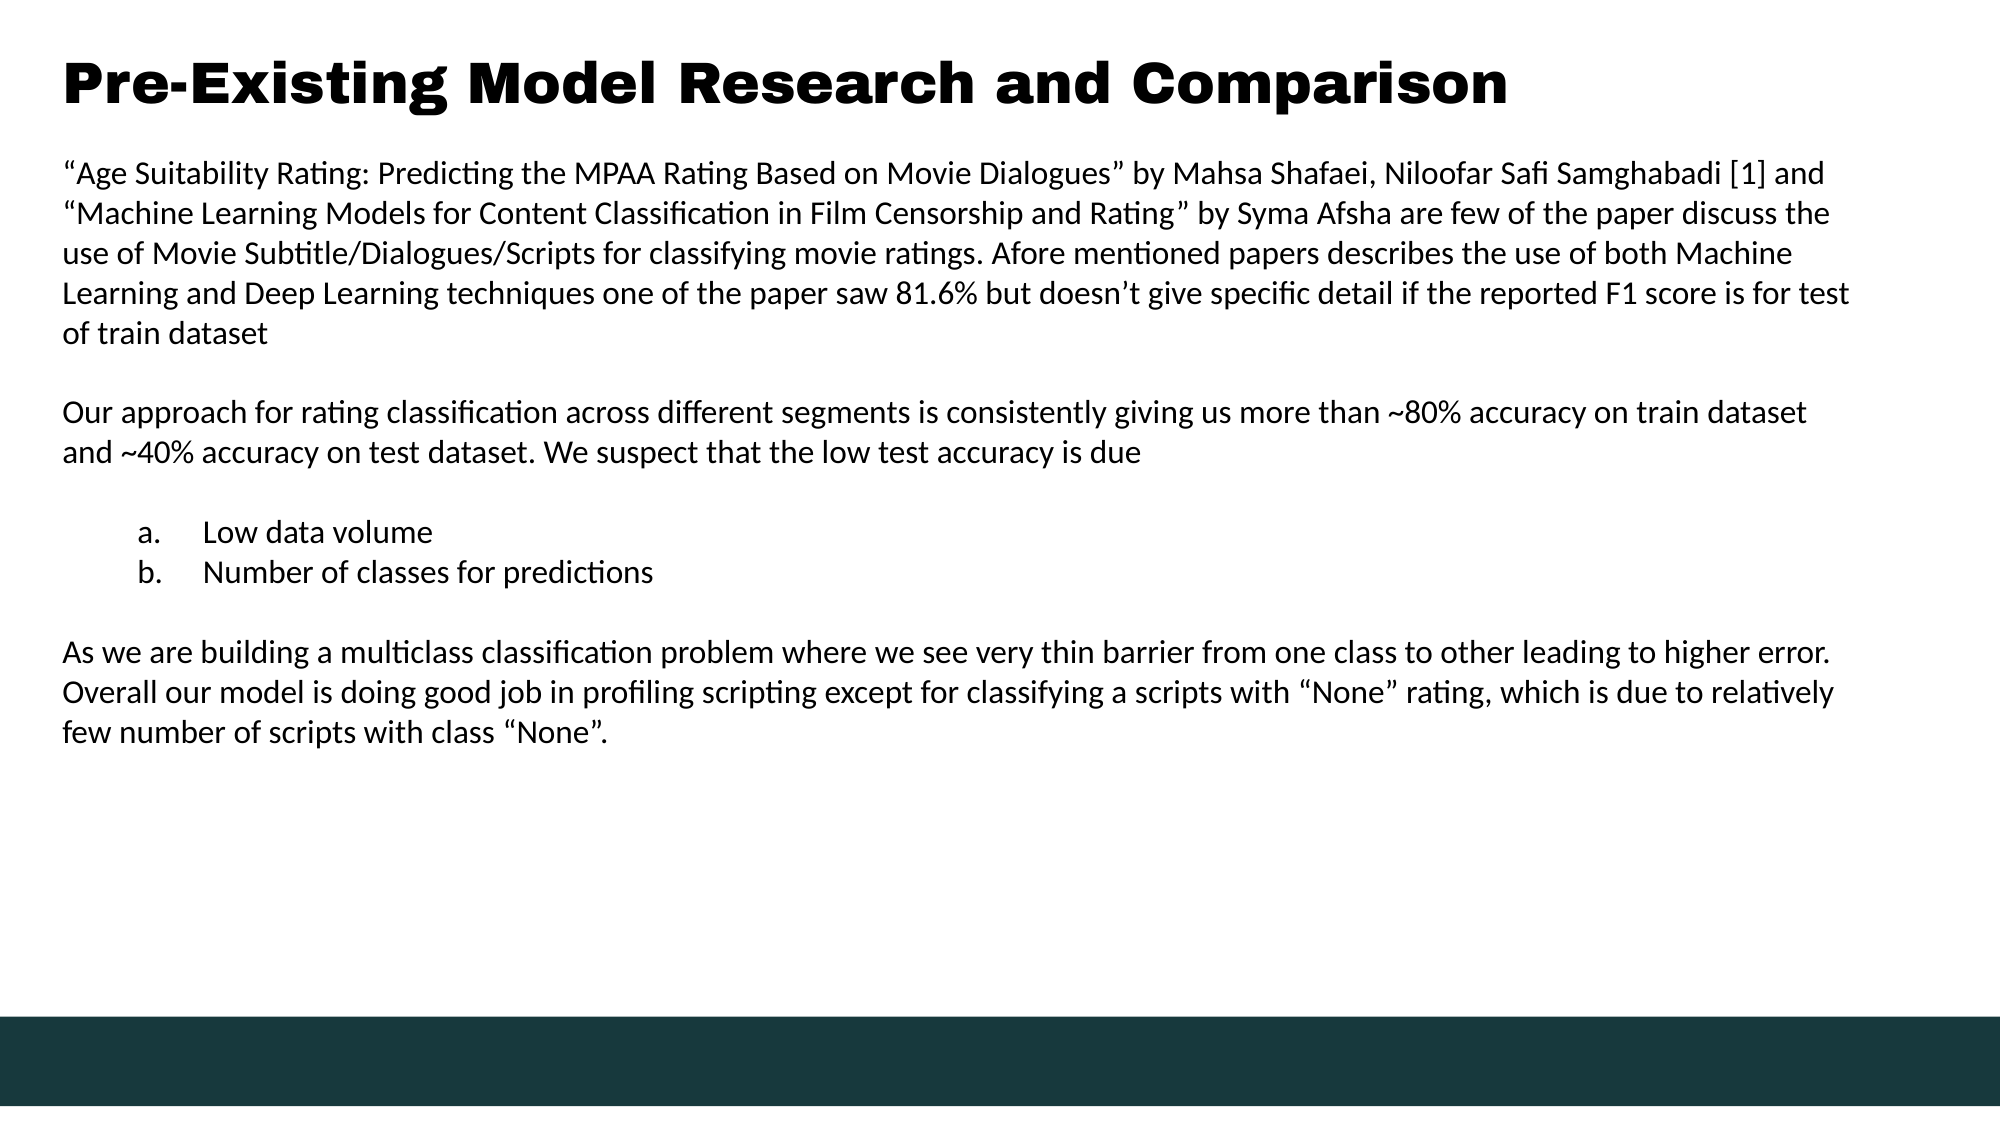

Pre-Existing Model Research and Comparison
“Age Suitability Rating: Predicting the MPAA Rating Based on Movie Dialogues” by Mahsa Shafaei, Niloofar Safi Samghabadi [1] and “Machine Learning Models for Content Classification in Film Censorship and Rating” by Syma Afsha are few of the paper discuss the use of Movie Subtitle/Dialogues/Scripts for classifying movie ratings. Afore mentioned papers describes the use of both Machine Learning and Deep Learning techniques one of the paper saw 81.6% but doesn’t give specific detail if the reported F1 score is for test of train dataset

Our approach for rating classification across different segments is consistently giving us more than ~80% accuracy on train dataset and ~40% accuracy on test dataset. We suspect that the low test accuracy is due

Low data volume
Number of classes for predictions

As we are building a multiclass classification problem where we see very thin barrier from one class to other leading to higher error. Overall our model is doing good job in profiling scripting except for classifying a scripts with “None” rating, which is due to relatively few number of scripts with class “None”.